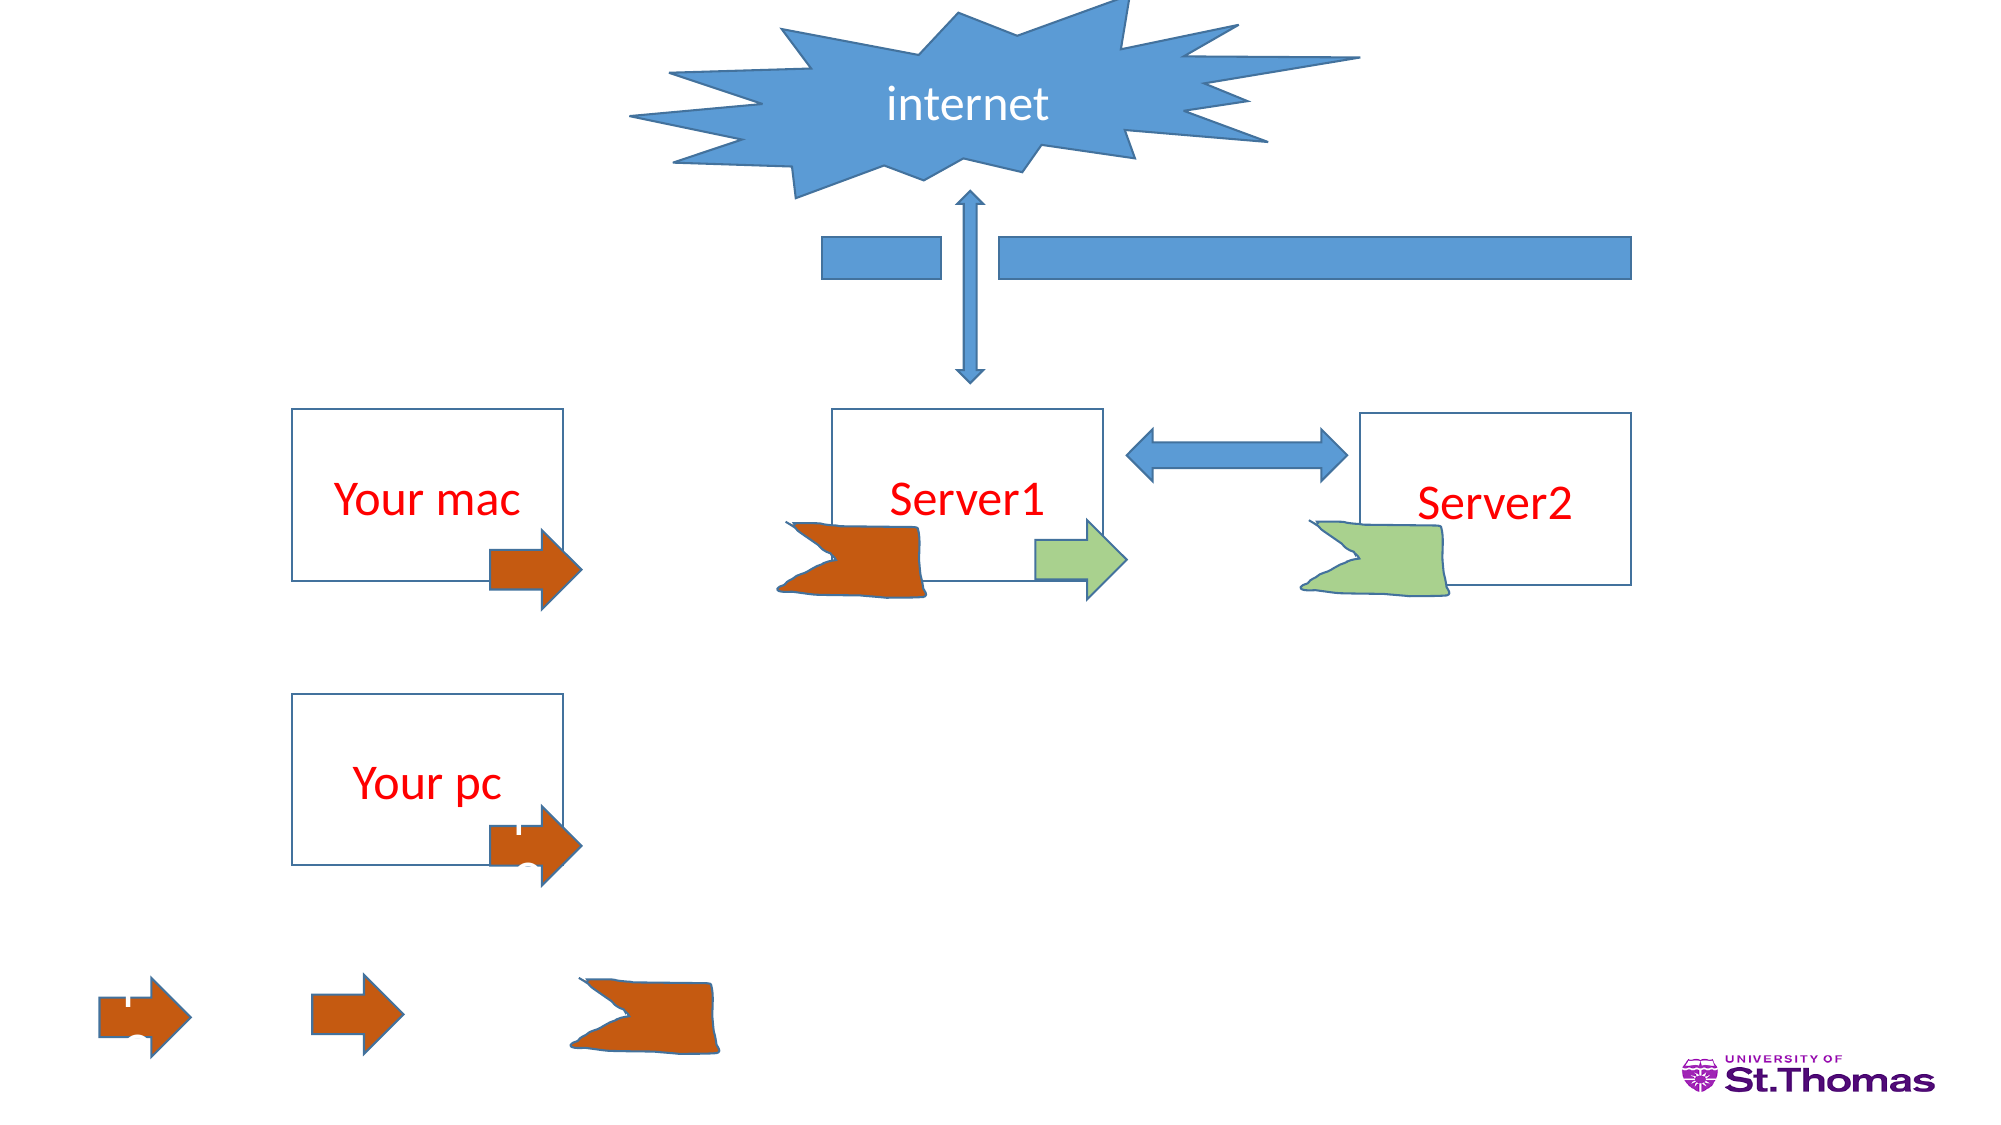

internet

Your mac
Server1
Server2

Your pc
PC

PC